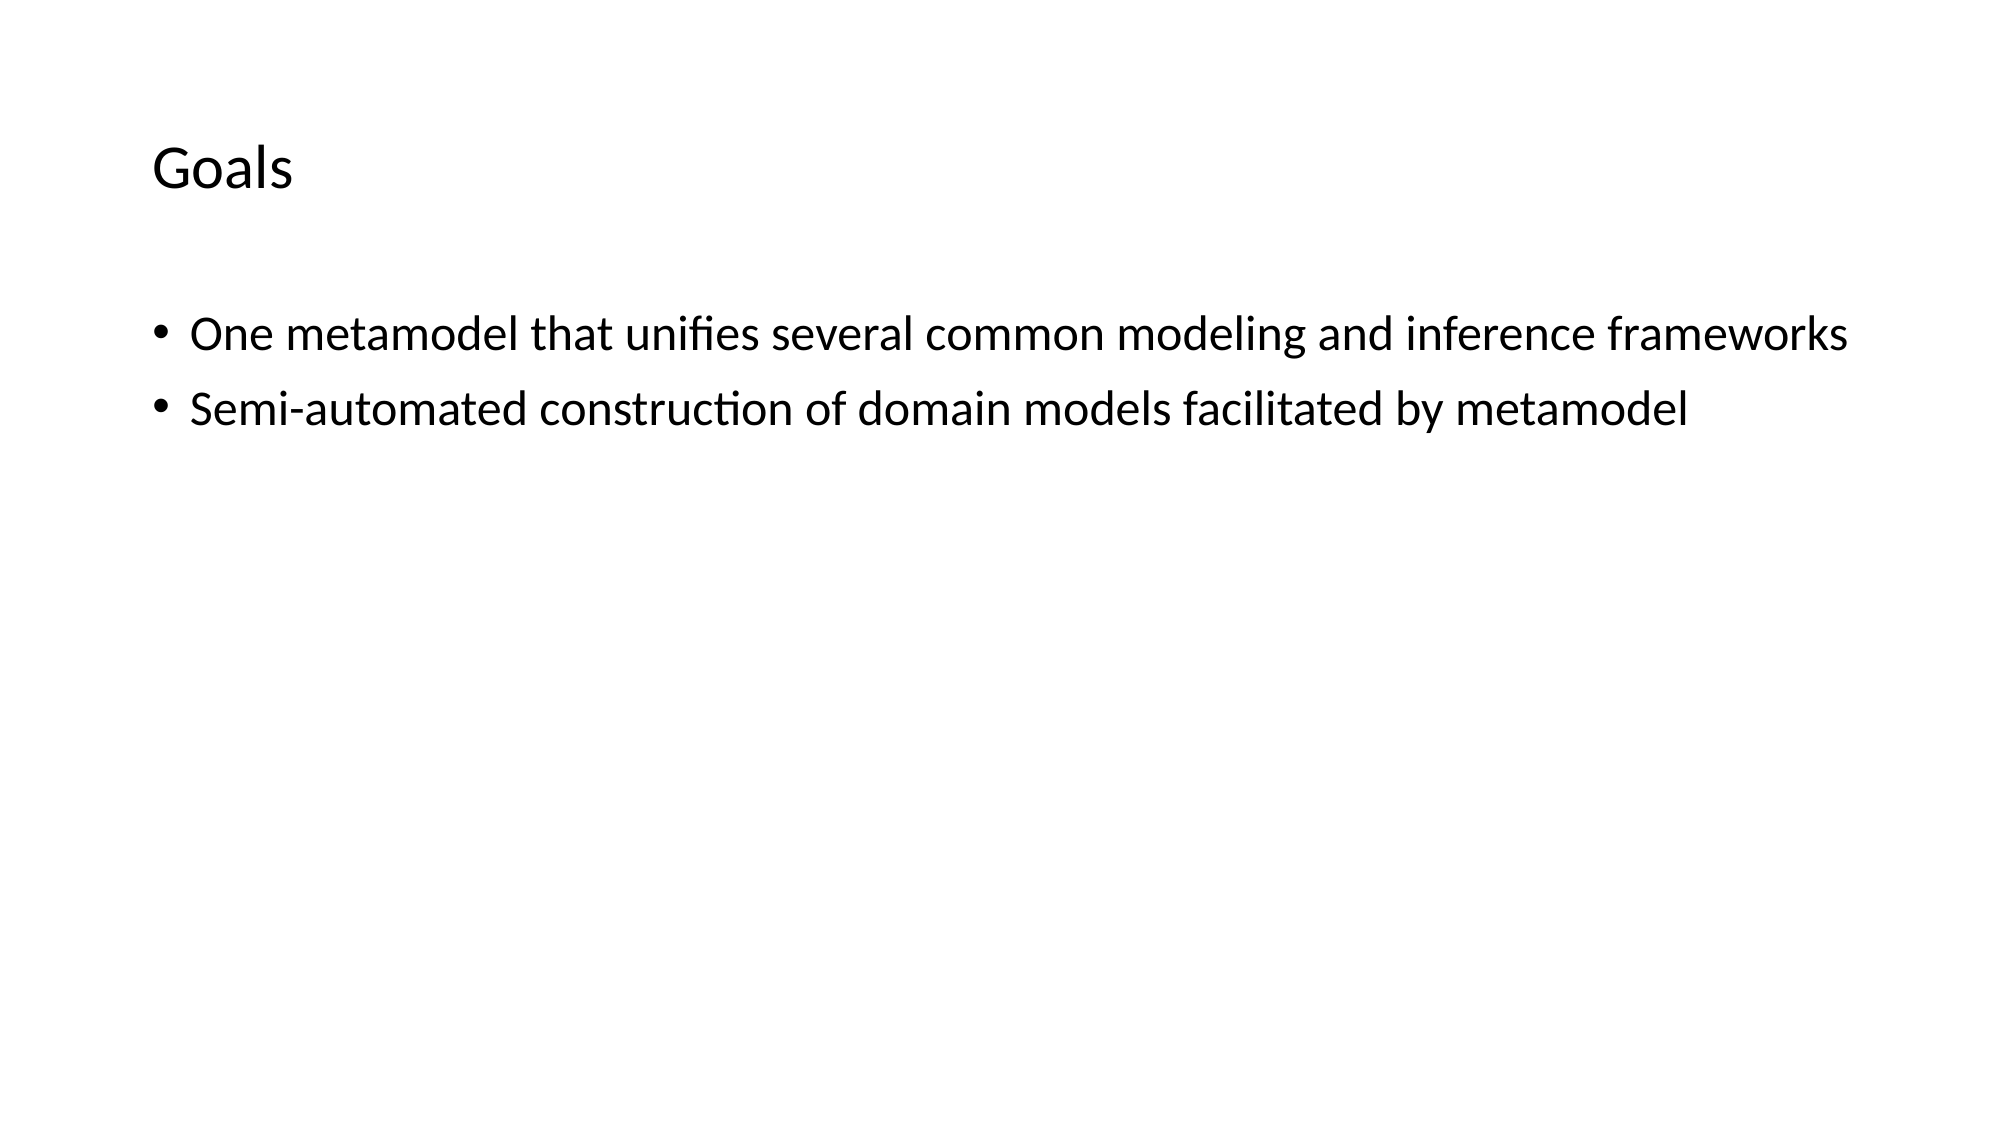

# Goals
One metamodel that unifies several common modeling and inference frameworks
Semi-automated construction of domain models facilitated by metamodel